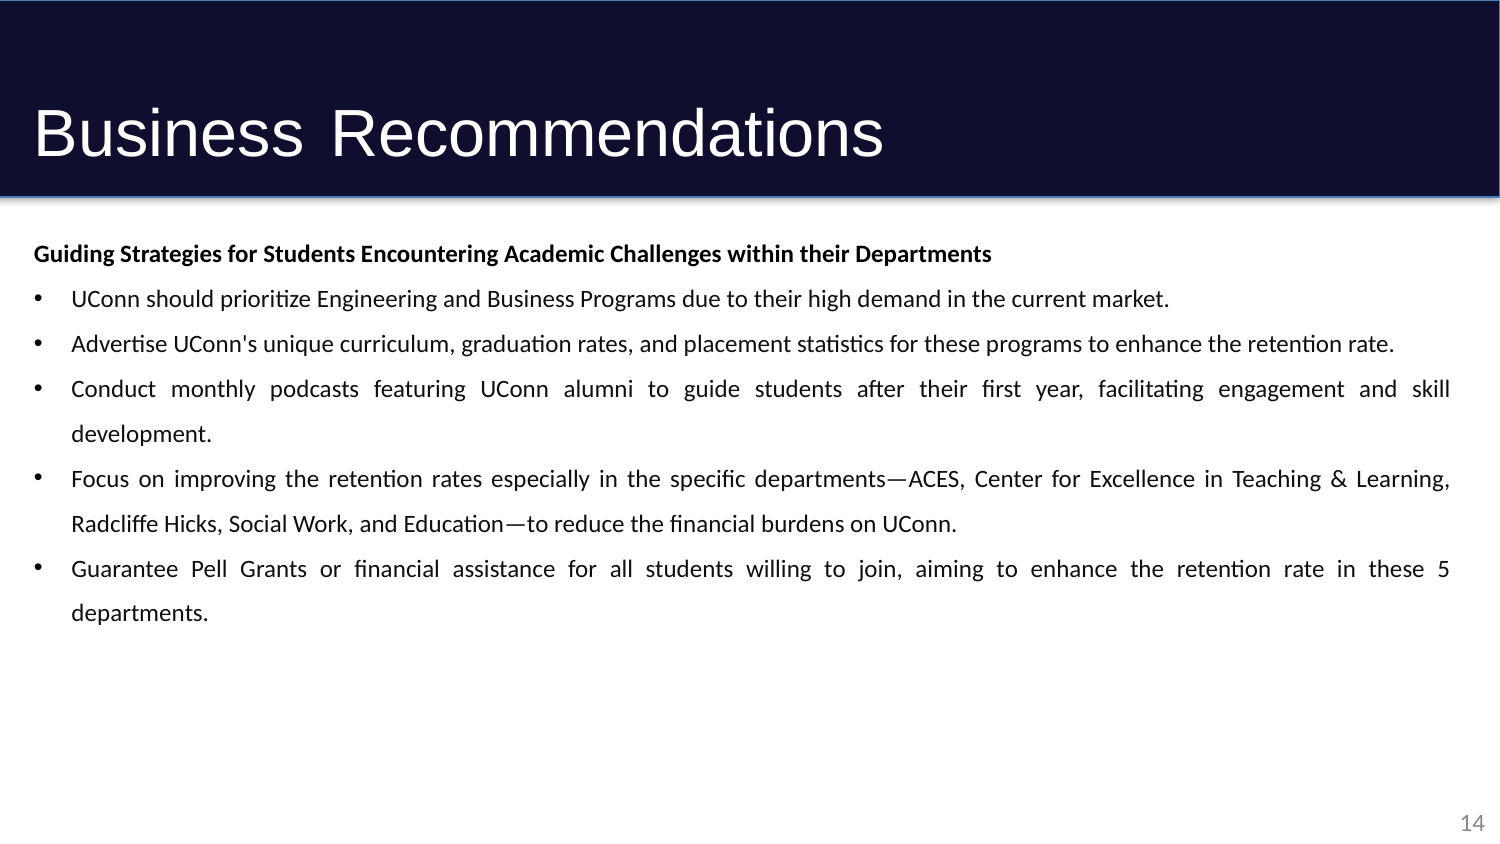

# Business Recommendations

Guiding Strategies for Students Encountering Academic Challenges within their Departments
UConn should prioritize Engineering and Business Programs due to their high demand in the current market.
Advertise UConn's unique curriculum, graduation rates, and placement statistics for these programs to enhance the retention rate.
Conduct monthly podcasts featuring UConn alumni to guide students after their first year, facilitating engagement and skill development.
Focus on improving the retention rates especially in the specific departments—ACES, Center for Excellence in Teaching & Learning, Radcliffe Hicks, Social Work, and Education—to reduce the financial burdens on UConn.
Guarantee Pell Grants or financial assistance for all students willing to join, aiming to enhance the retention rate in these 5 departments.

14